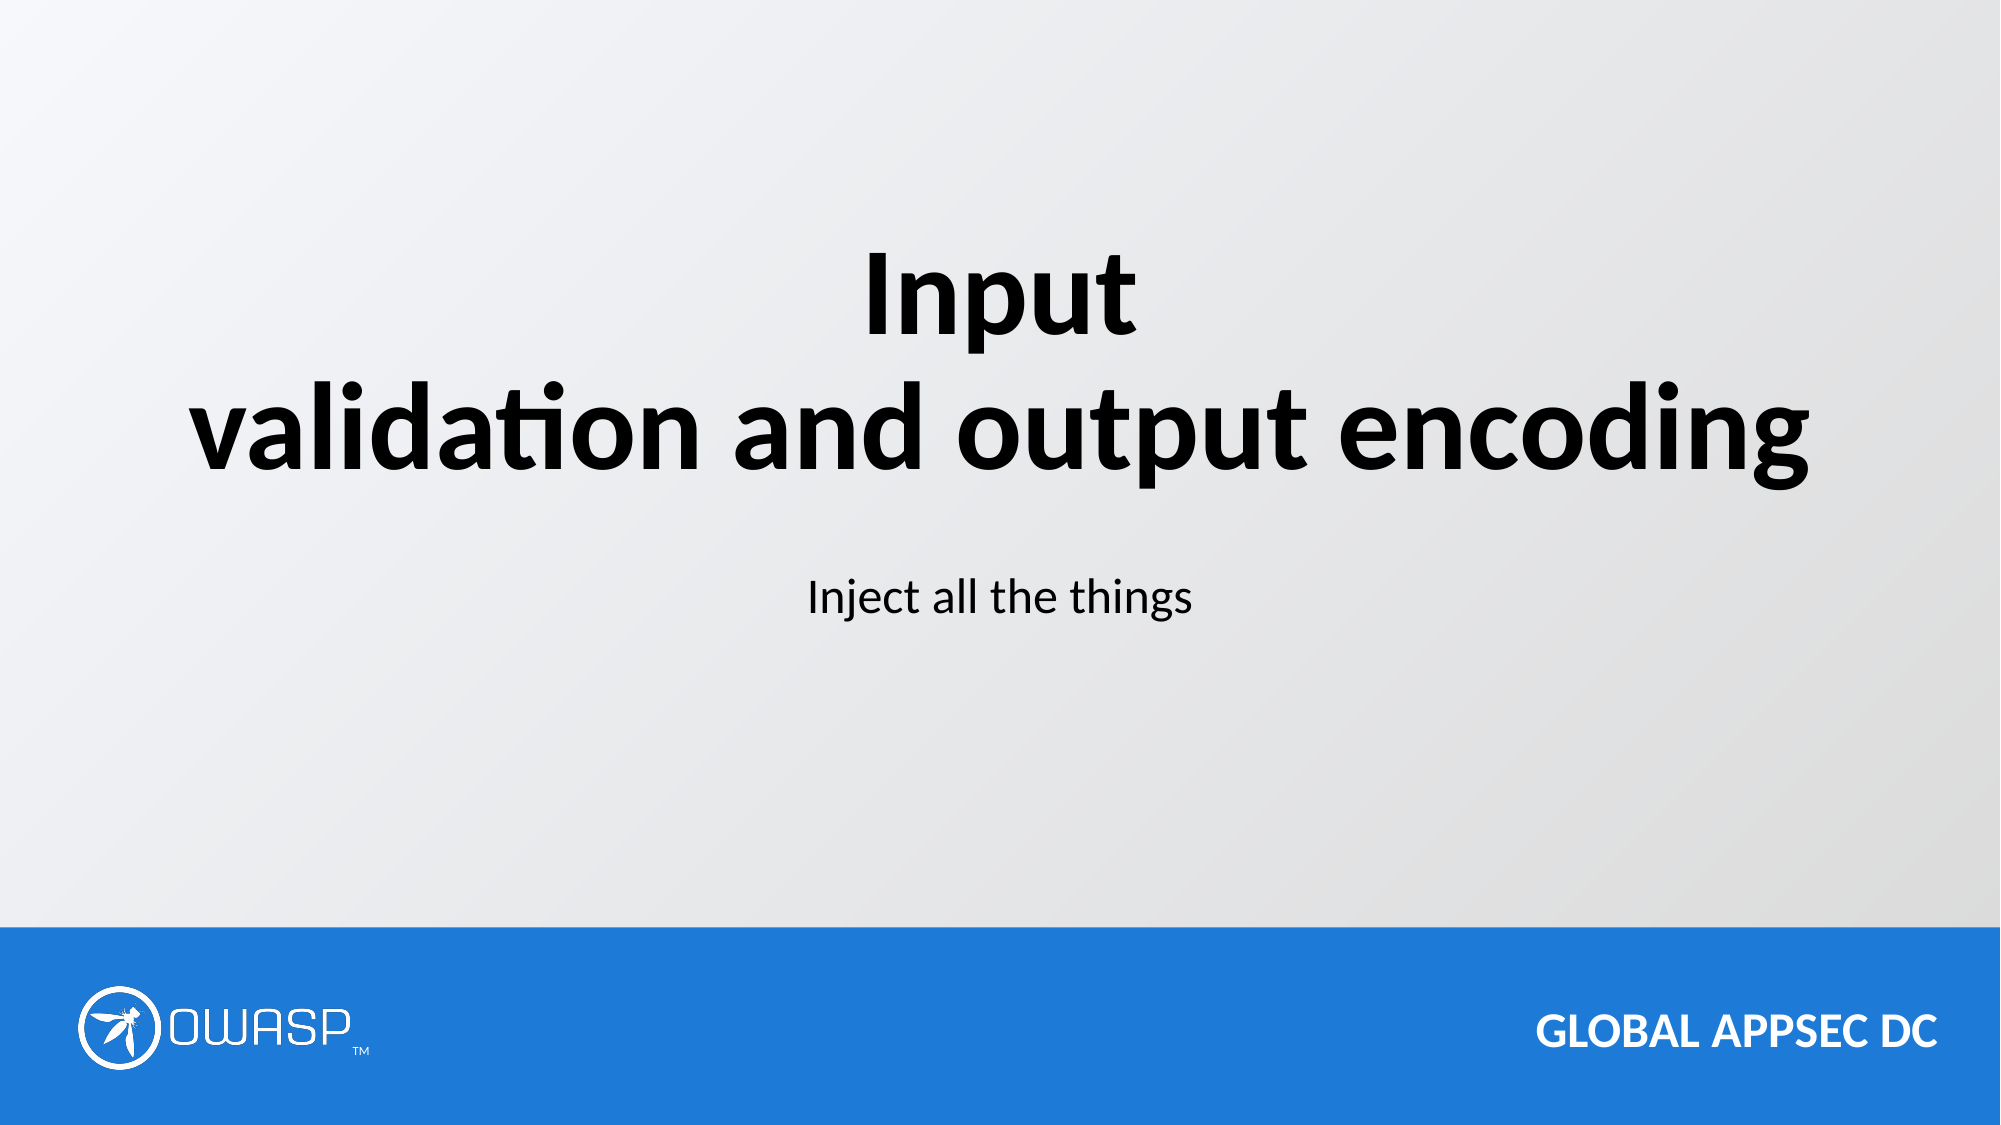

# Input validation and output encoding
Inject all the things